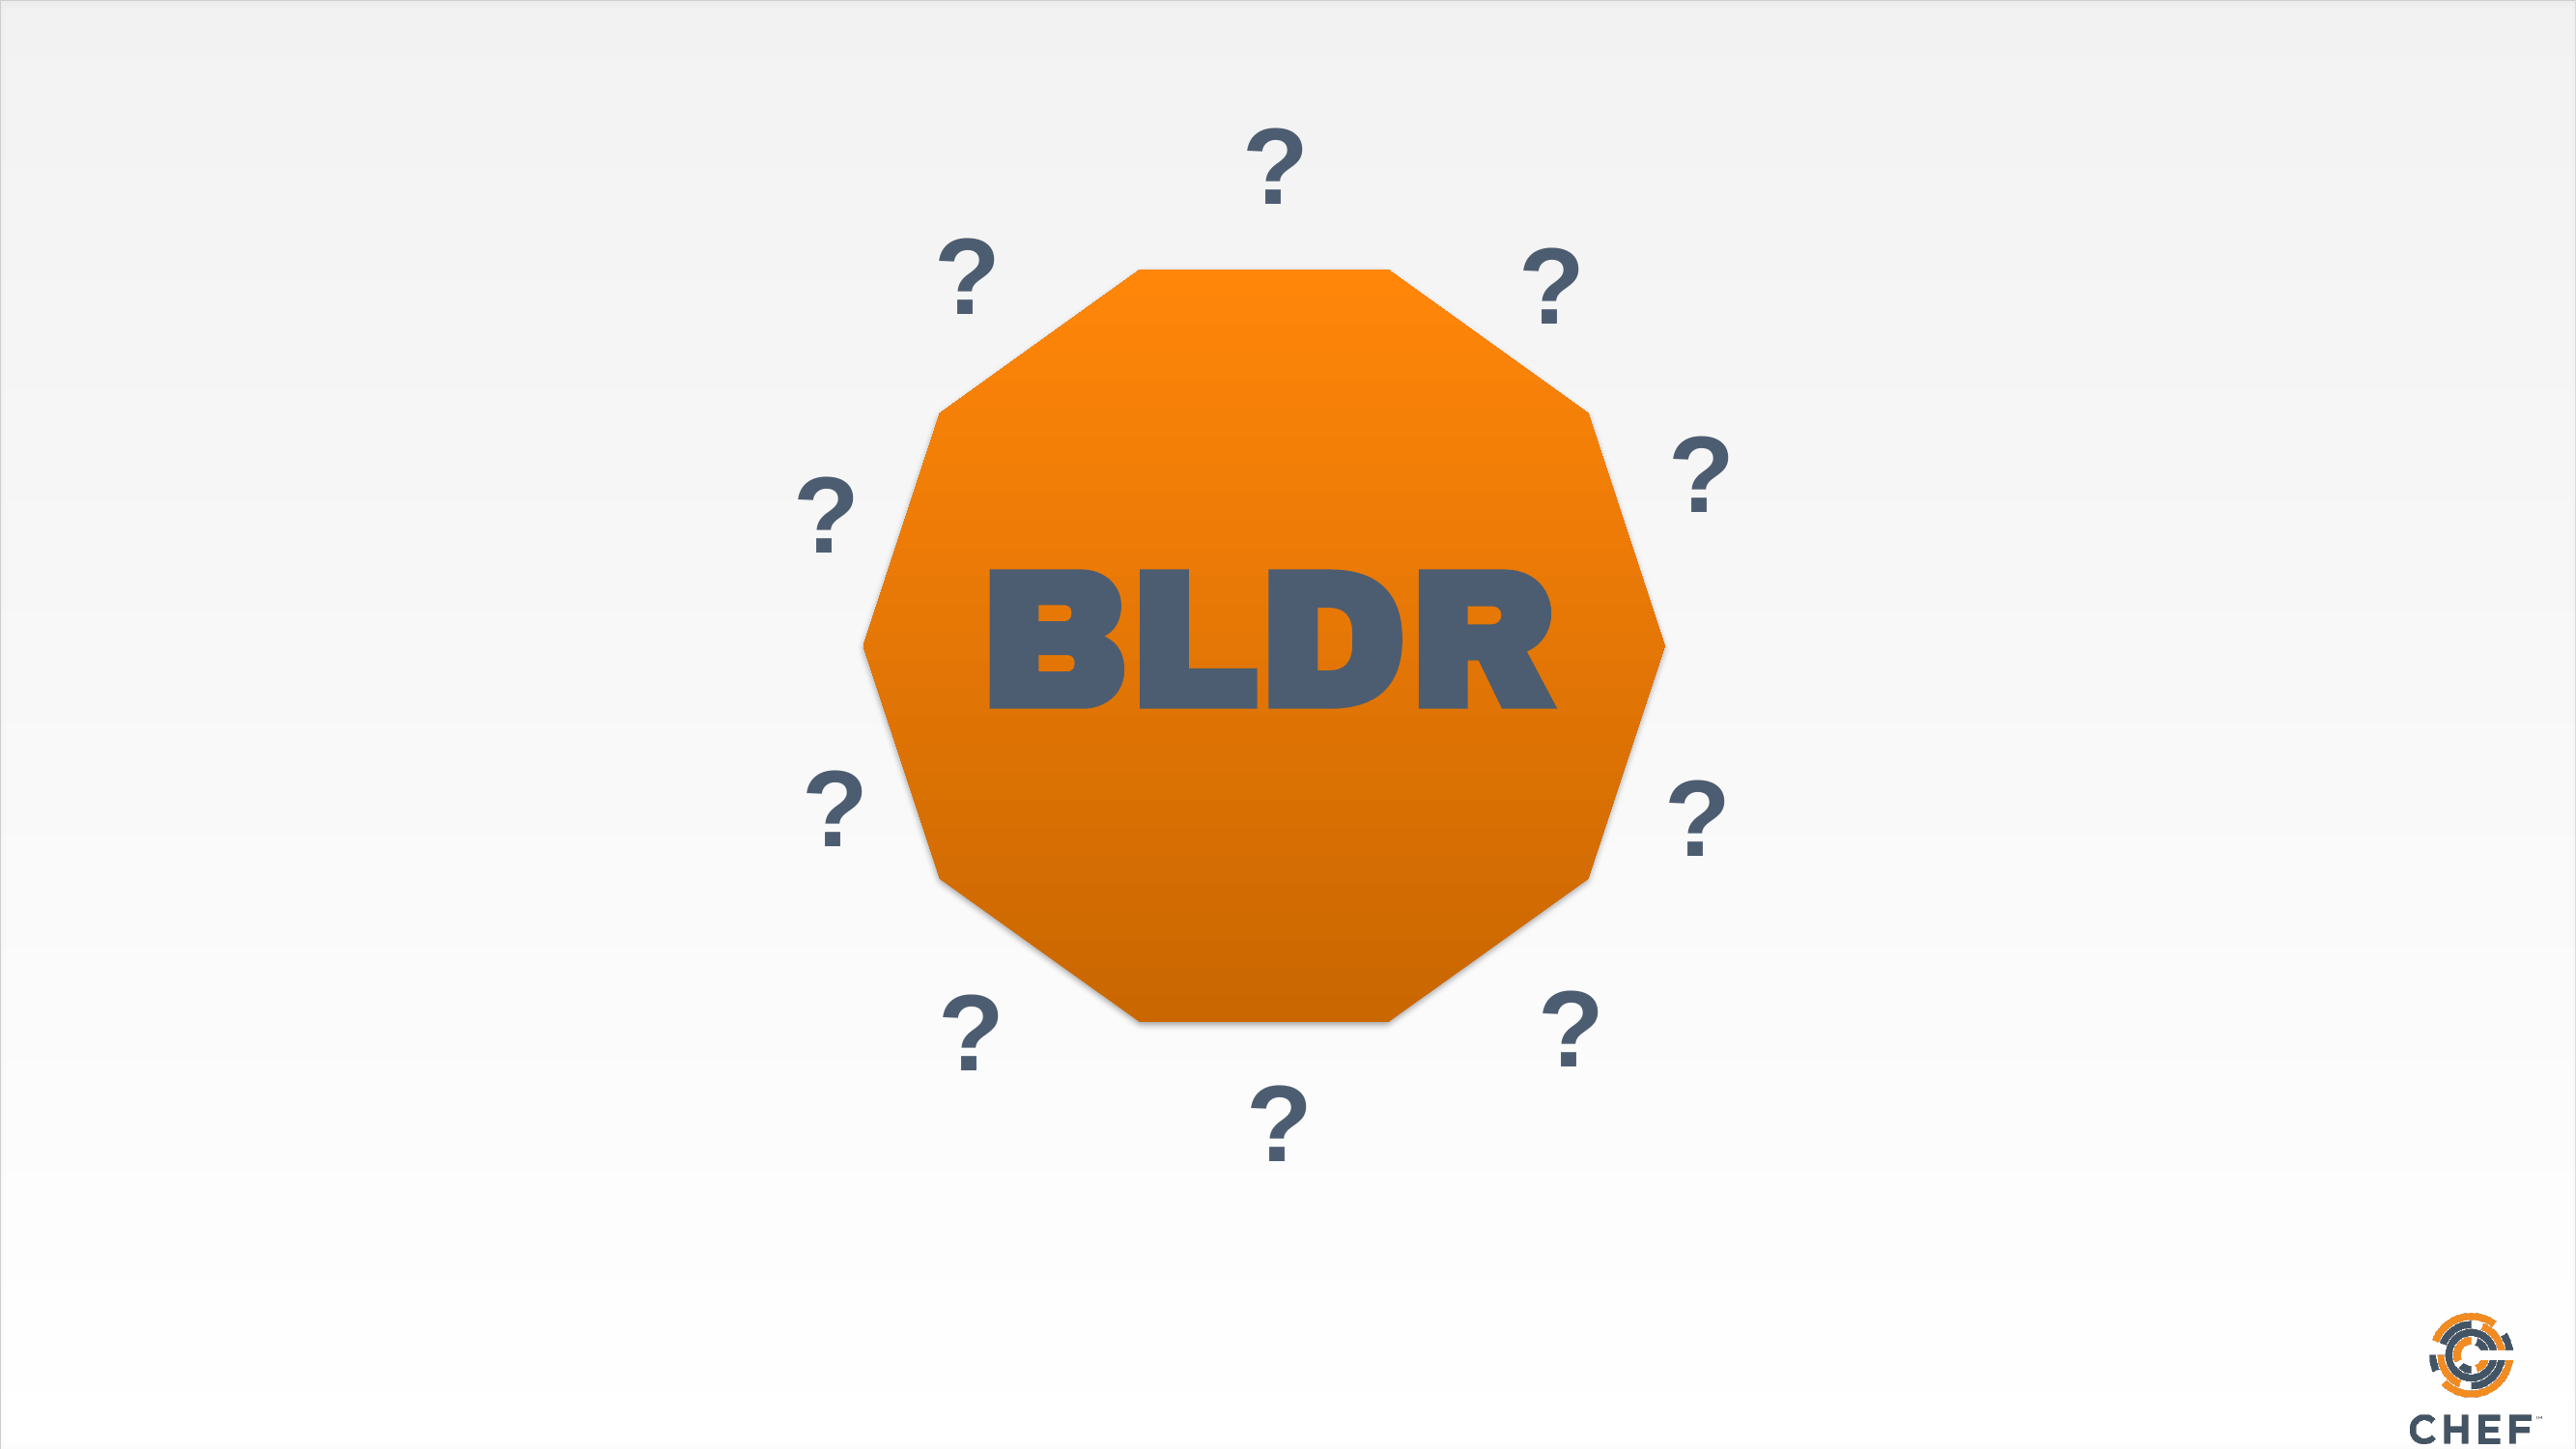

?
?
?

BLDR
?
?
?
?
?
?
?